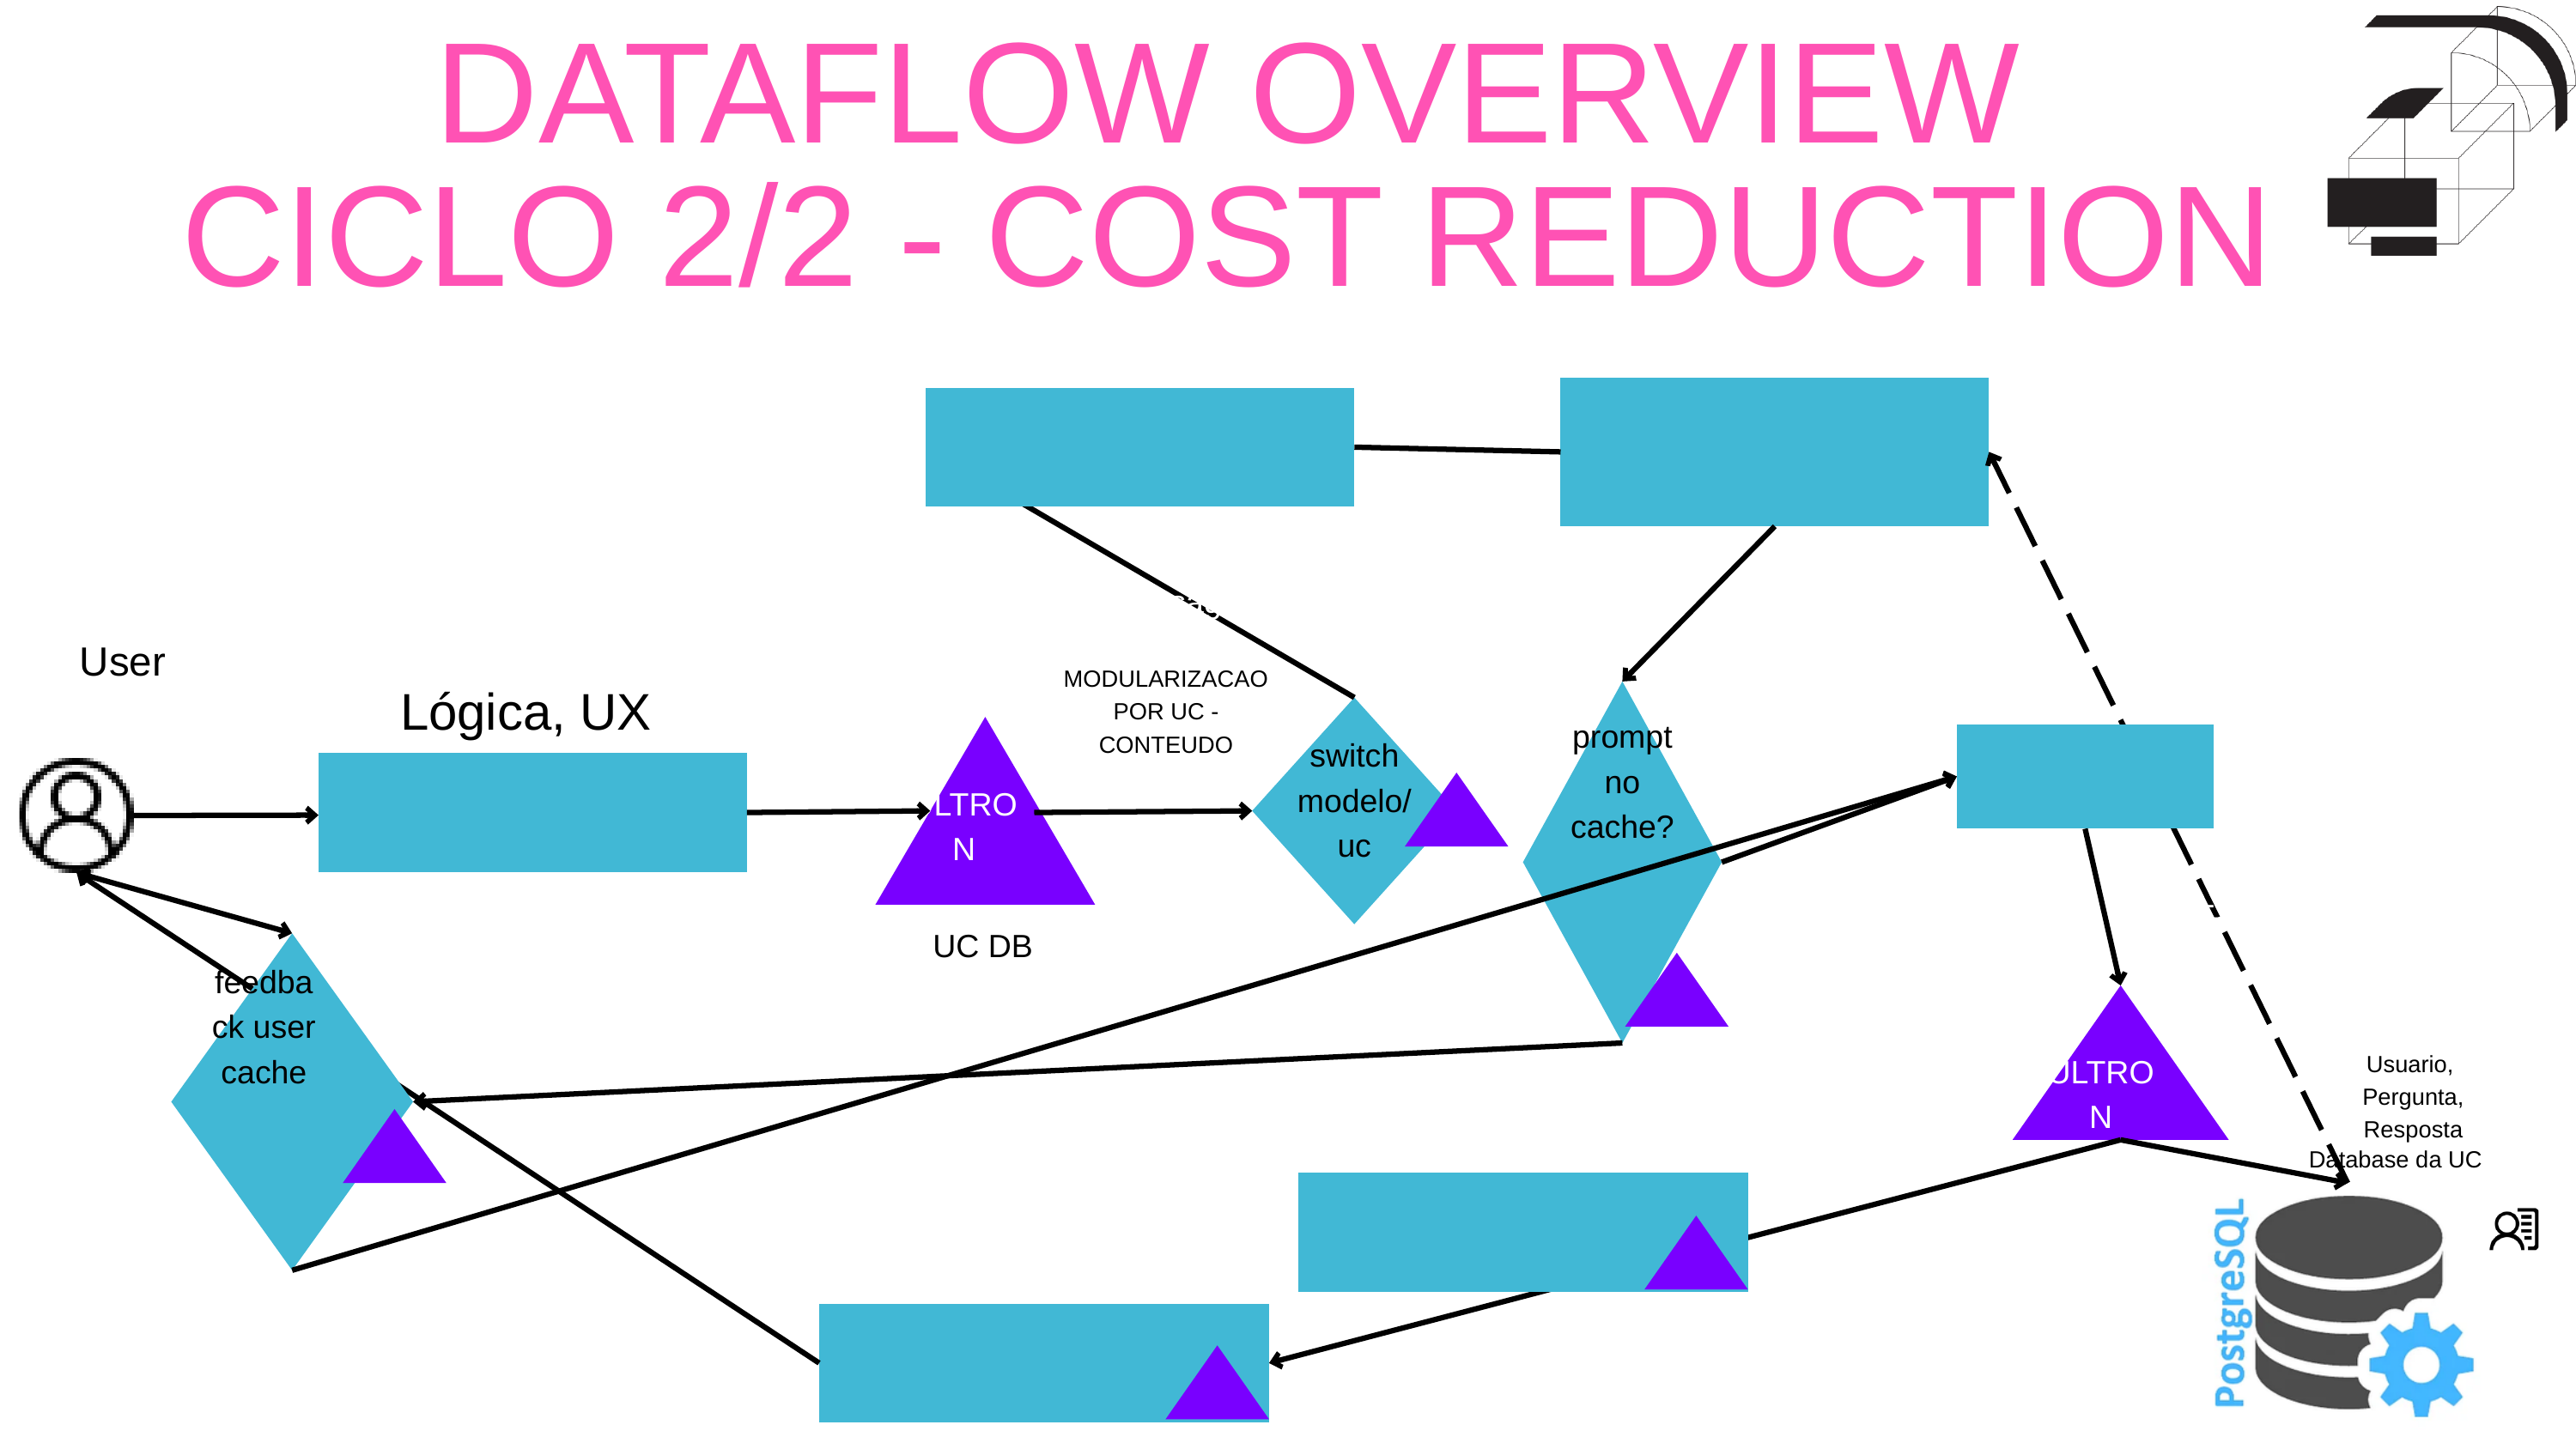

DATAFLOW OVERVIEW
CICLO 2/2 - COST REDUCTION

modelo de similaridade
cache de prompts/respostas

fila de mensagens

User
MODULARIZACAO
POR UC - CONTEUDO
Lógica, UX

prompt
no cache?

switch
modelo/uc

ULTRON

ChatGPT-3.5
UC - 1

Assistant Service
Input, autenticação

UC DB

feedback user
cache

ULTRON

Usuario,
Pergunta,
Resposta

Database da UC

Lógica (código)

Lógica (código)